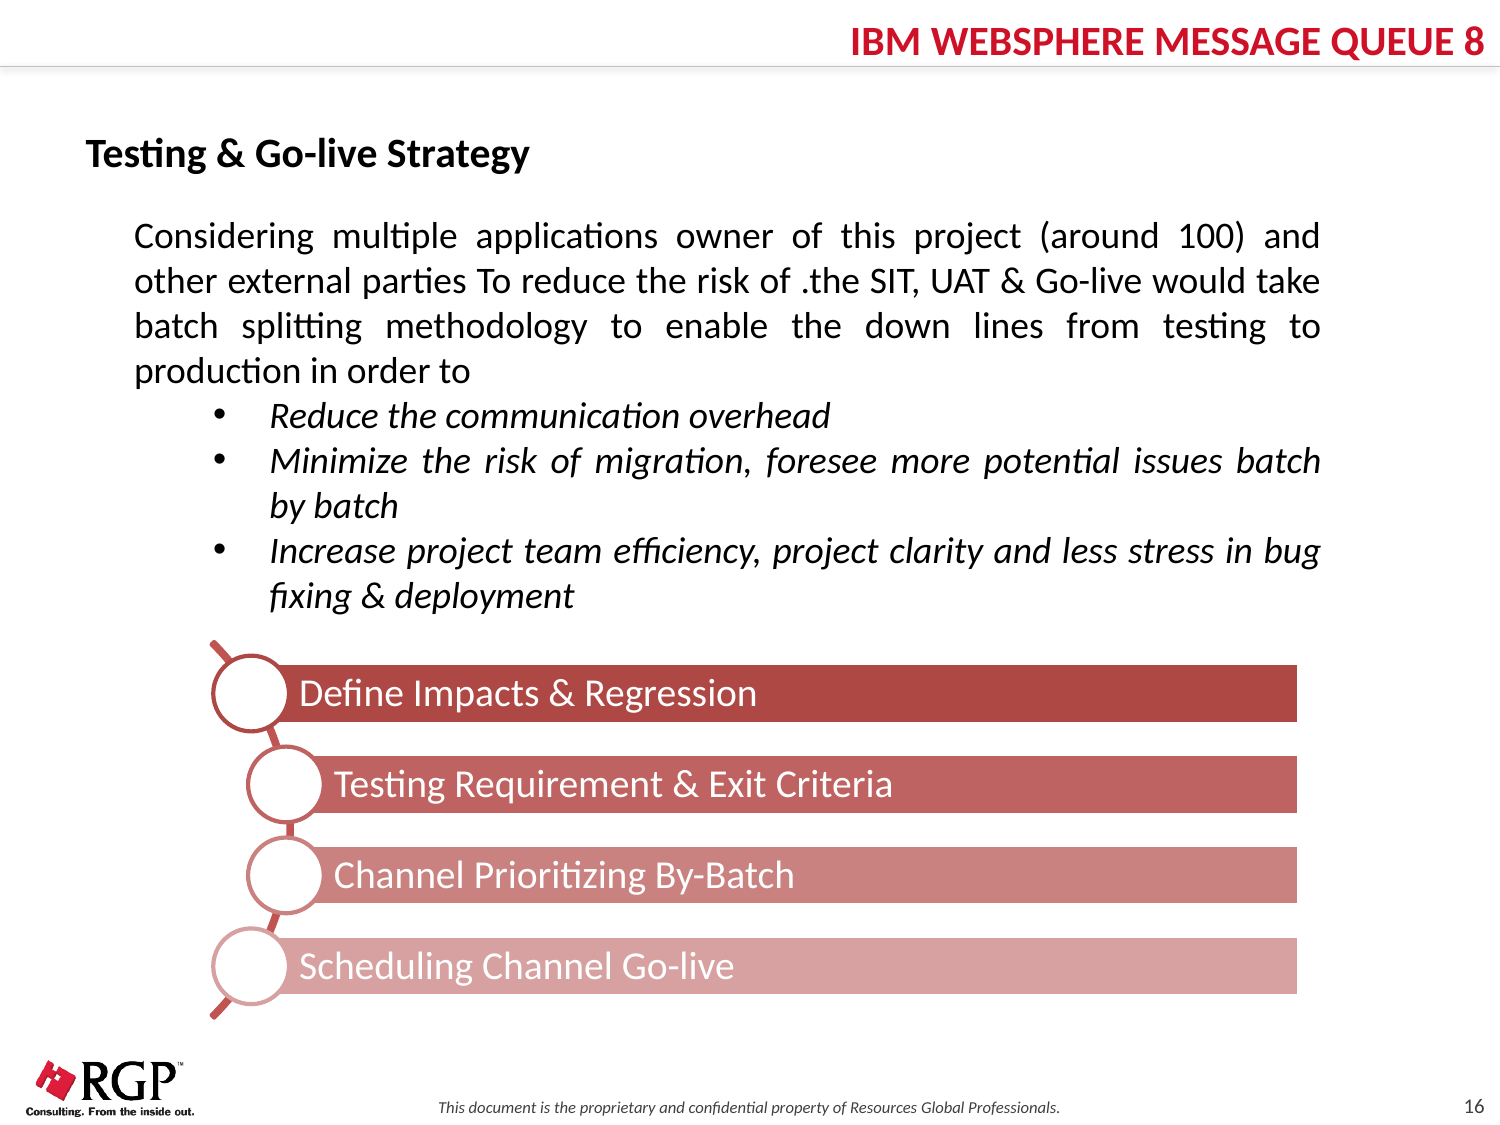

IBM WEBSPHERE MESSAGE QUEUE 8
Testing & Go-live Strategy
Considering multiple applications owner of this project (around 100) and other external parties To reduce the risk of .the SIT, UAT & Go-live would take batch splitting methodology to enable the down lines from testing to production in order to
Reduce the communication overhead
Minimize the risk of migration, foresee more potential issues batch by batch
Increase project team efficiency, project clarity and less stress in bug fixing & deployment
Define Impacts & Regression
Testing Requirement & Exit Criteria
Channel Prioritizing By-Batch
Scheduling Channel Go-live